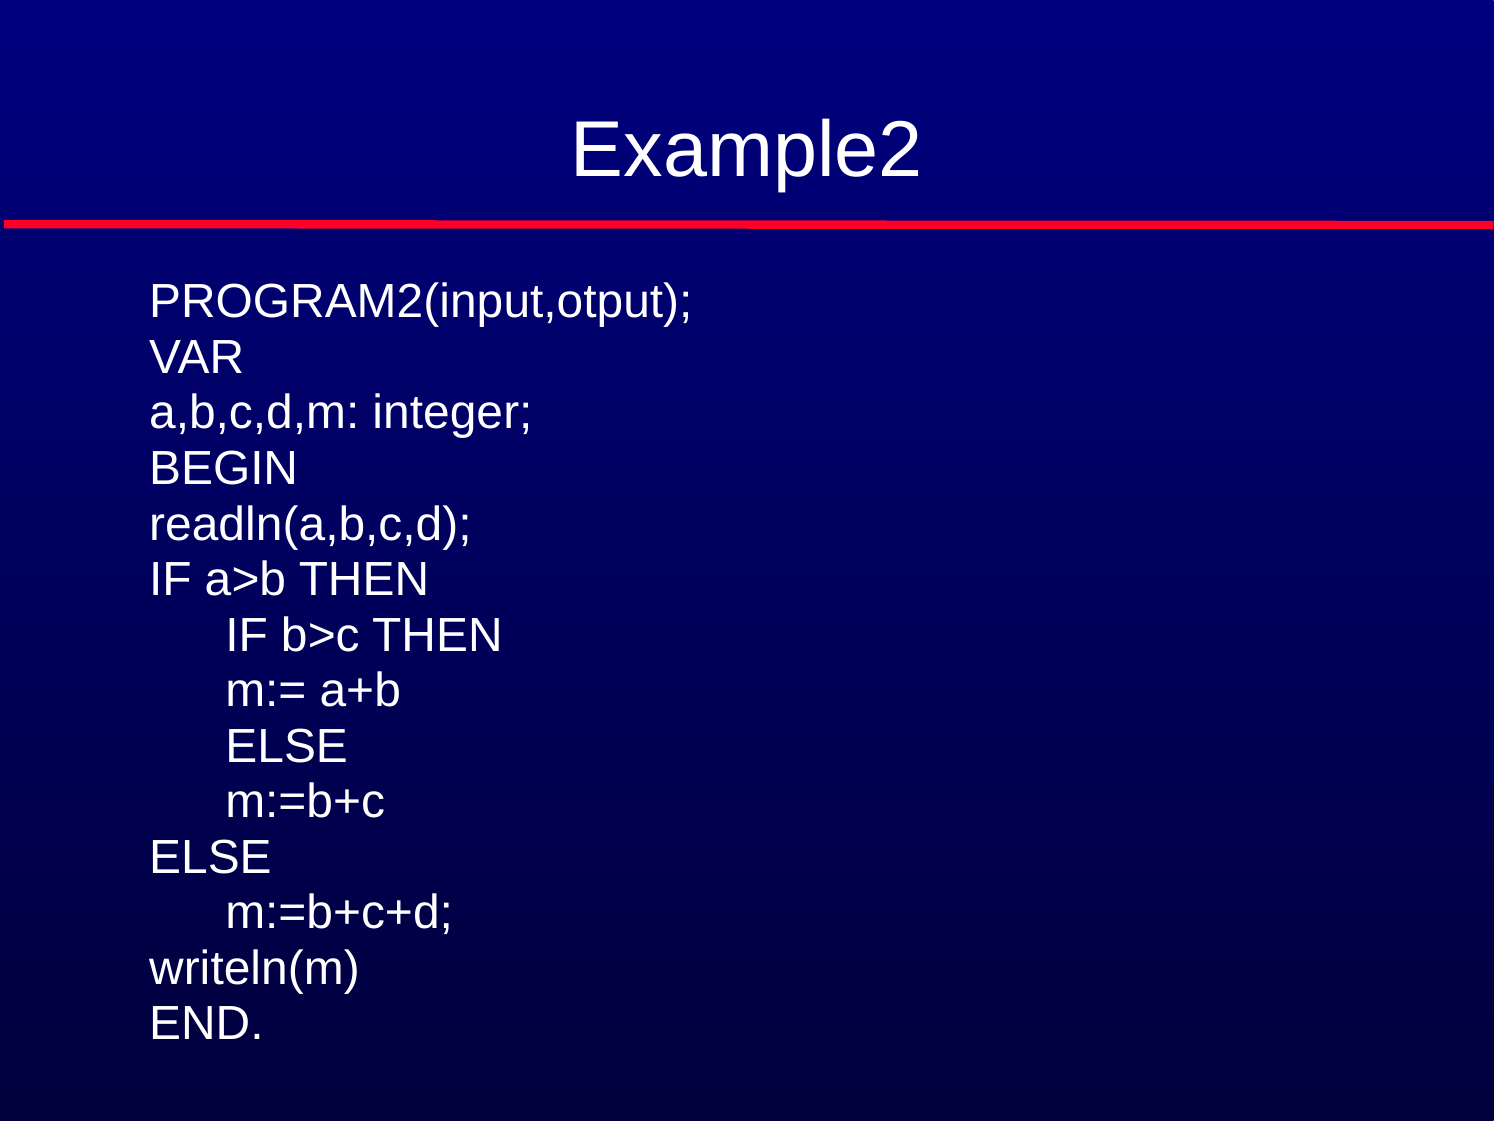

# Example2
PROGRAM2(input,otput);
VAR
a,b,c,d,m: integer;
BEGIN
readln(a,b,c,d);
IF a>b THEN
	IF b>c THEN
	m:= a+b
	ELSE
	m:=b+c
ELSE
	m:=b+c+d;
writeln(m)
END.